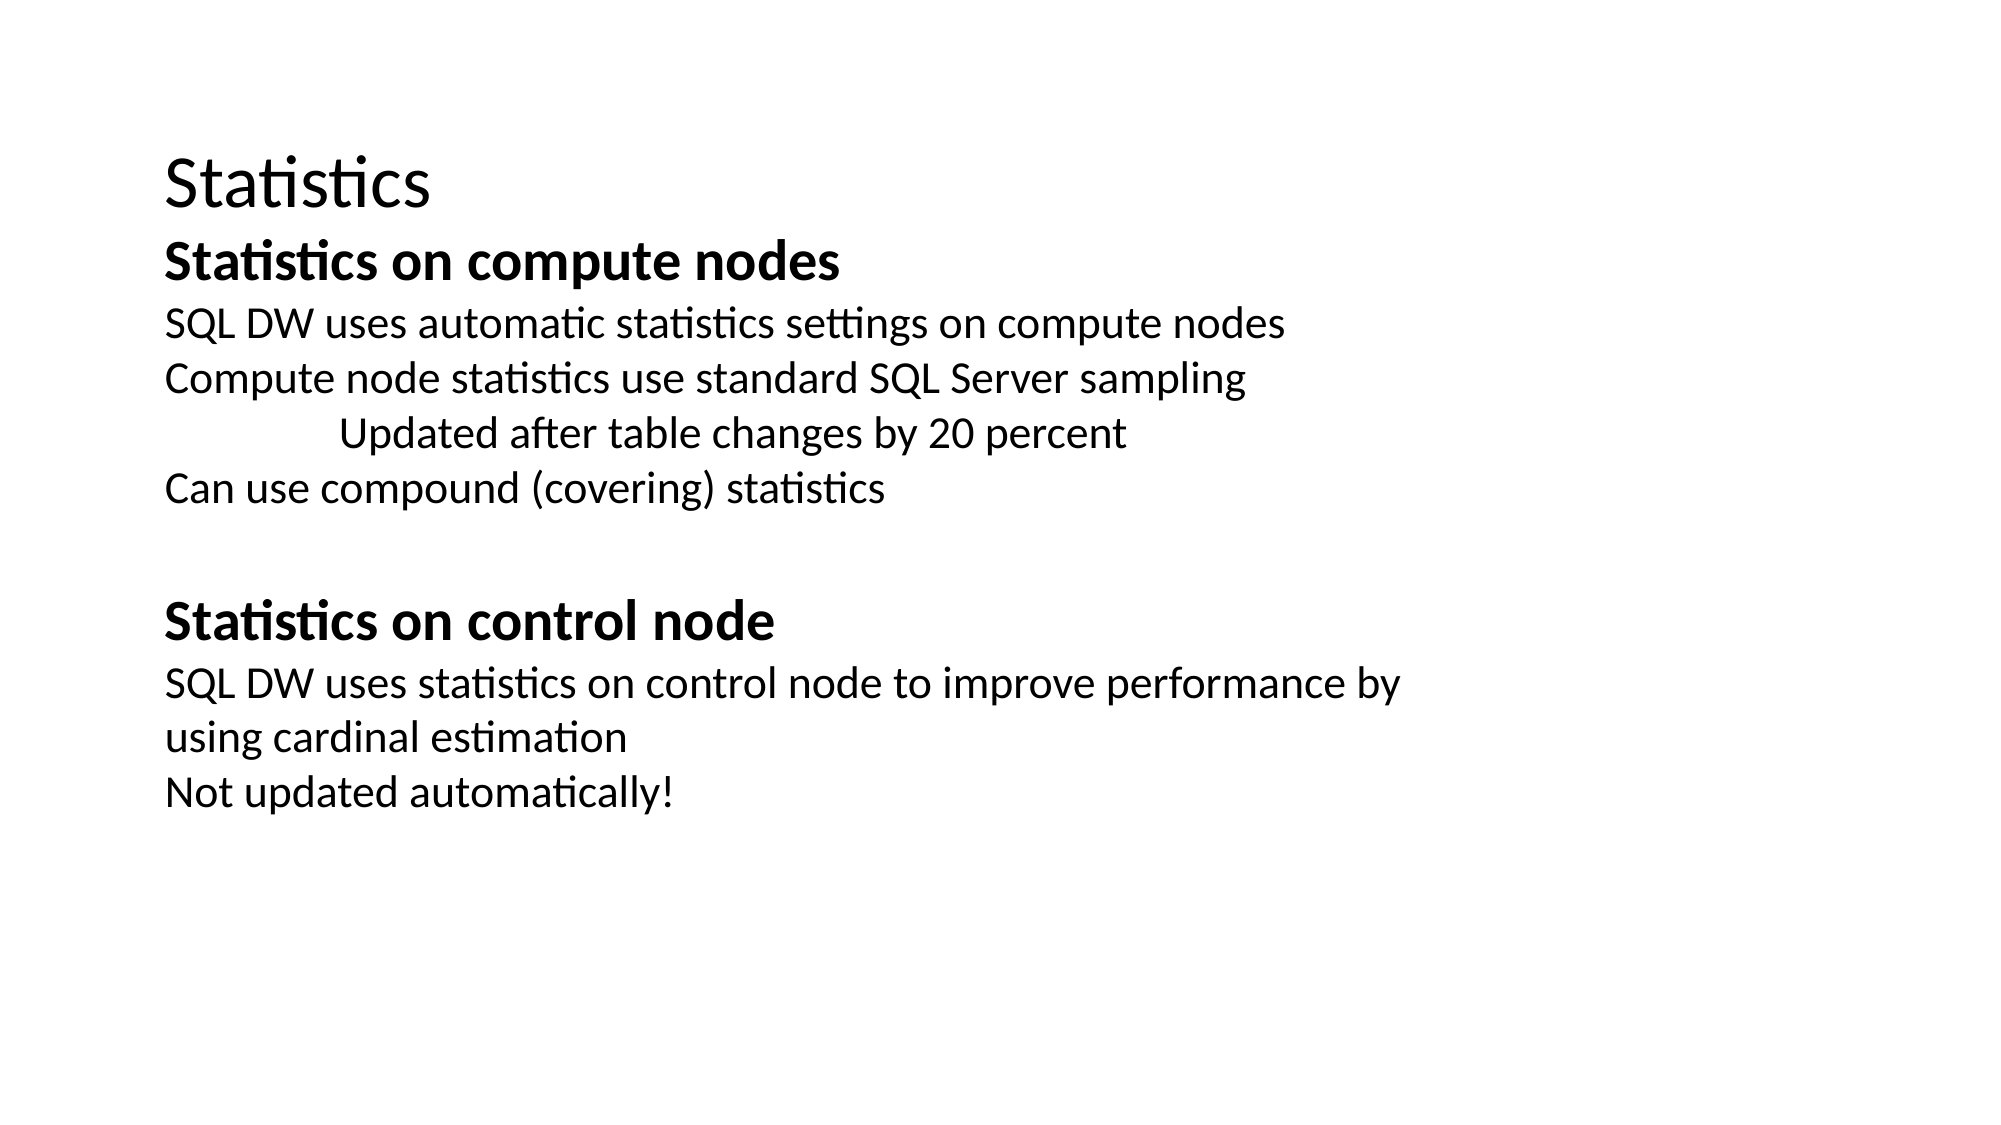

Statistics
Statistics on compute nodes
SQL DW uses automatic statistics settings on compute nodes
Compute node statistics use standard SQL Server sampling
                 Updated after table changes by 20 percent
Can use compound (covering) statistics

Statistics on control node
SQL DW uses statistics on control node to improve performance by using cardinal estimation
Not updated automatically!